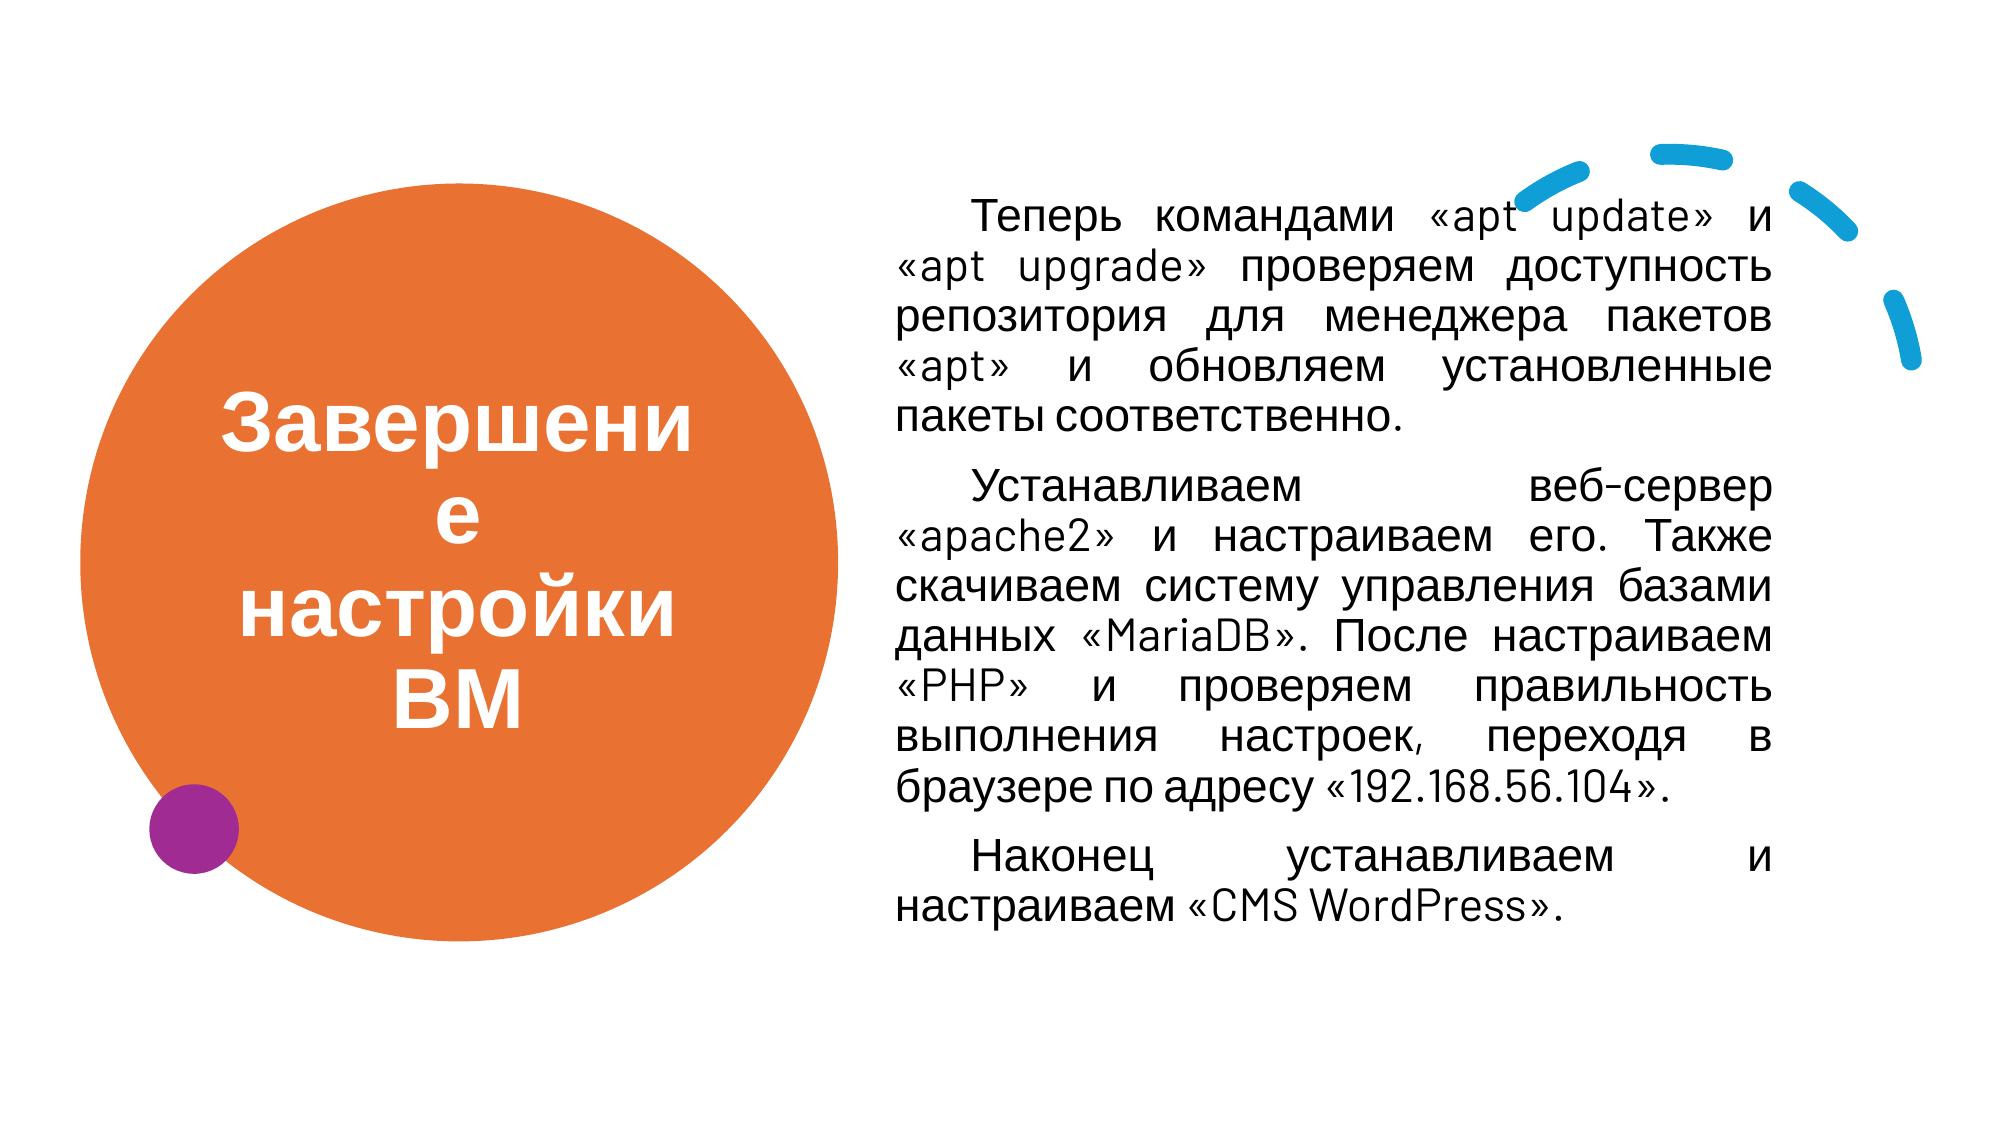

Теперь командами «apt update» и «apt upgrade» проверяем доступность репозитория для менеджера пакетов «apt» и обновляем установленные пакеты соответственно.
Устанавливаем веб-сервер «apache2» и настраиваем его. Также скачиваем систему управления базами данных «MariaDB». После настраиваем «PHP» и проверяем правильность выполнения настроек, переходя в браузере по адресу «192.168.56.104».
Наконец устанавливаем и настраиваем «CMS WordPress».
# Завершение настройки ВМ